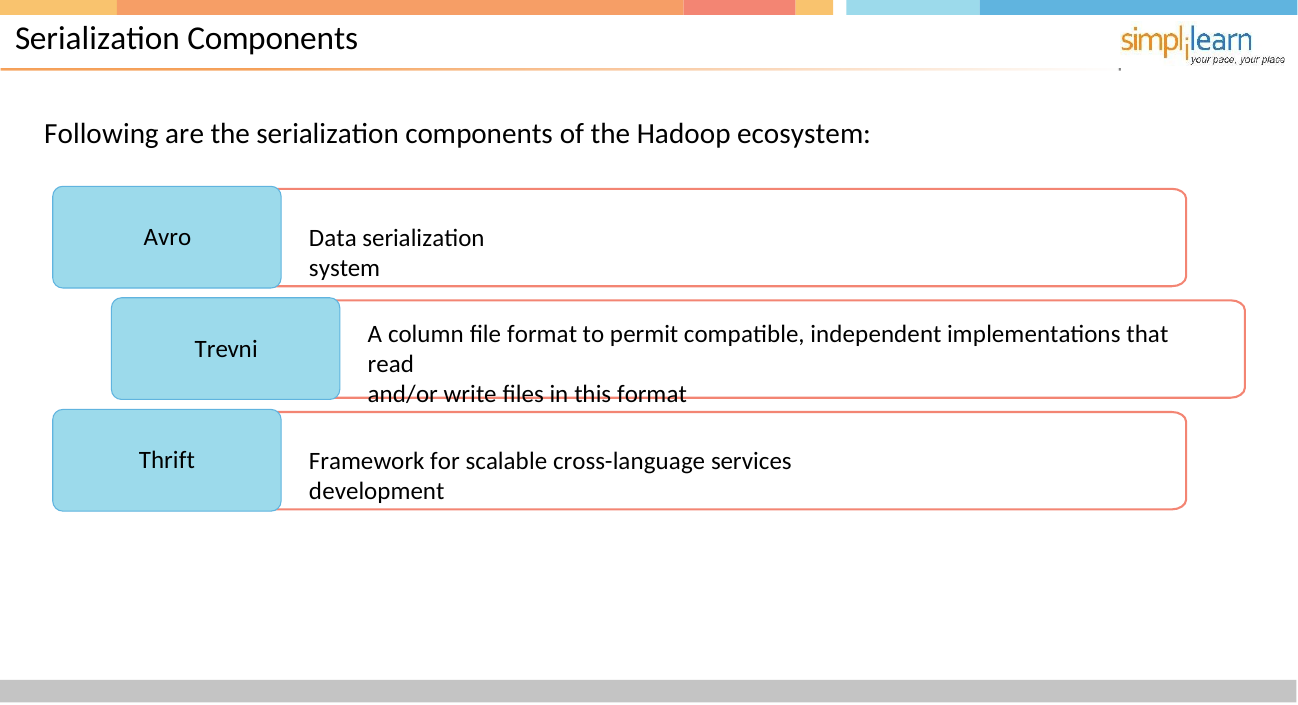

# Serialization Components

Following are the serialization components of the Hadoop ecosystem:

Avro
Data serialization system

A column file format to permit compatible, independent implementations that read
and/or write files in this format
Trevni

Thrift
Framework for scalable cross-language services development